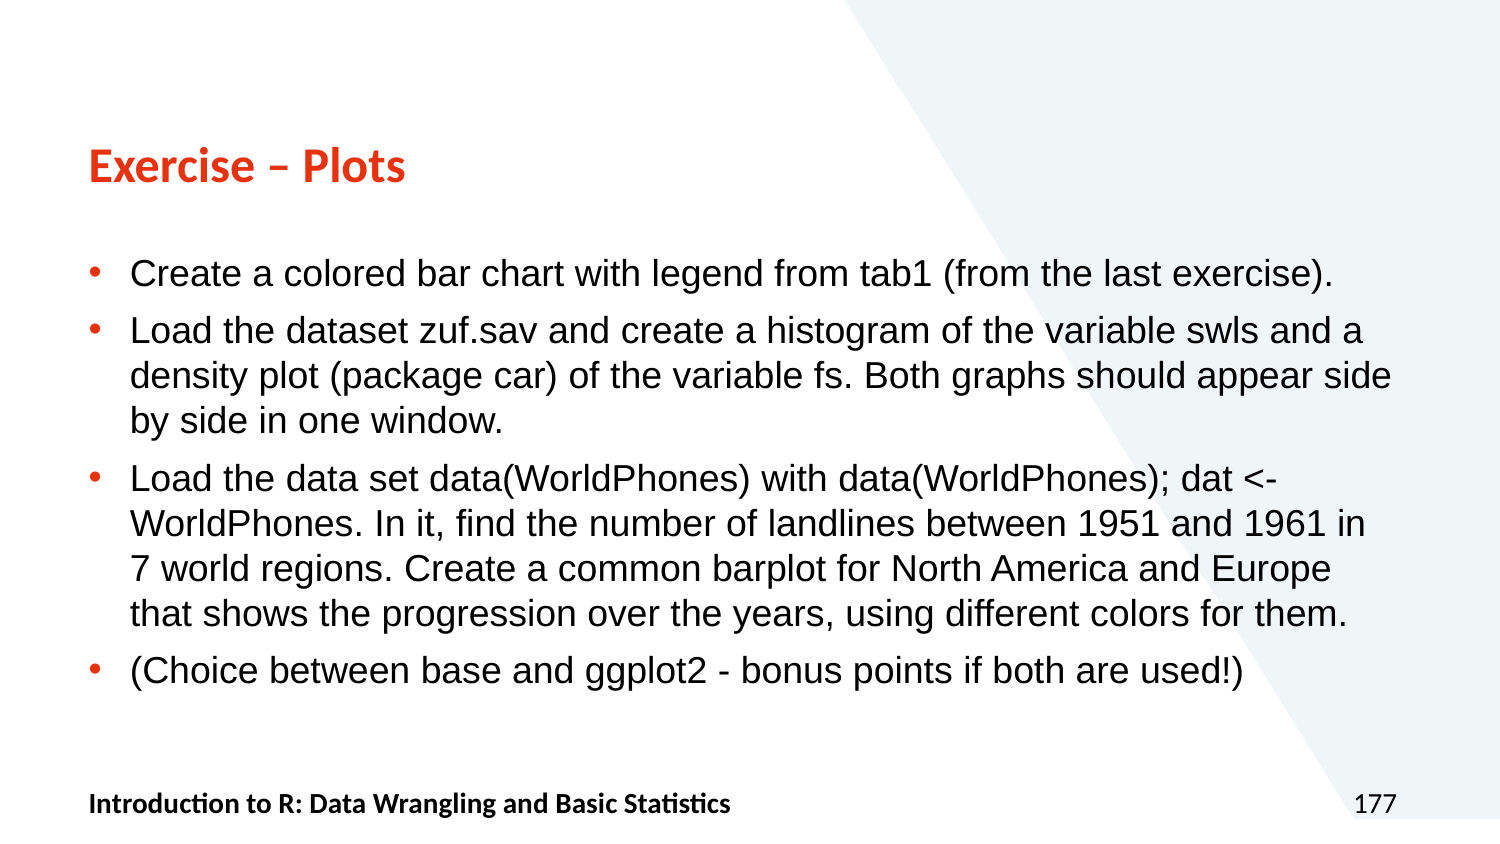

# Exercise – Plots
Create a colored bar chart with legend from tab1 (from the last exercise).
Load the dataset zuf.sav and create a histogram of the variable swls and a density plot (package car) of the variable fs. Both graphs should appear side by side in one window.
Load the data set data(WorldPhones) with data(WorldPhones); dat <- WorldPhones. In it, find the number of landlines between 1951 and 1961 in 7 world regions. Create a common barplot for North America and Europe that shows the progression over the years, using different colors for them.
(Choice between base and ggplot2 - bonus points if both are used!)
Introduction to R: Data Wrangling and Basic Statistics
177